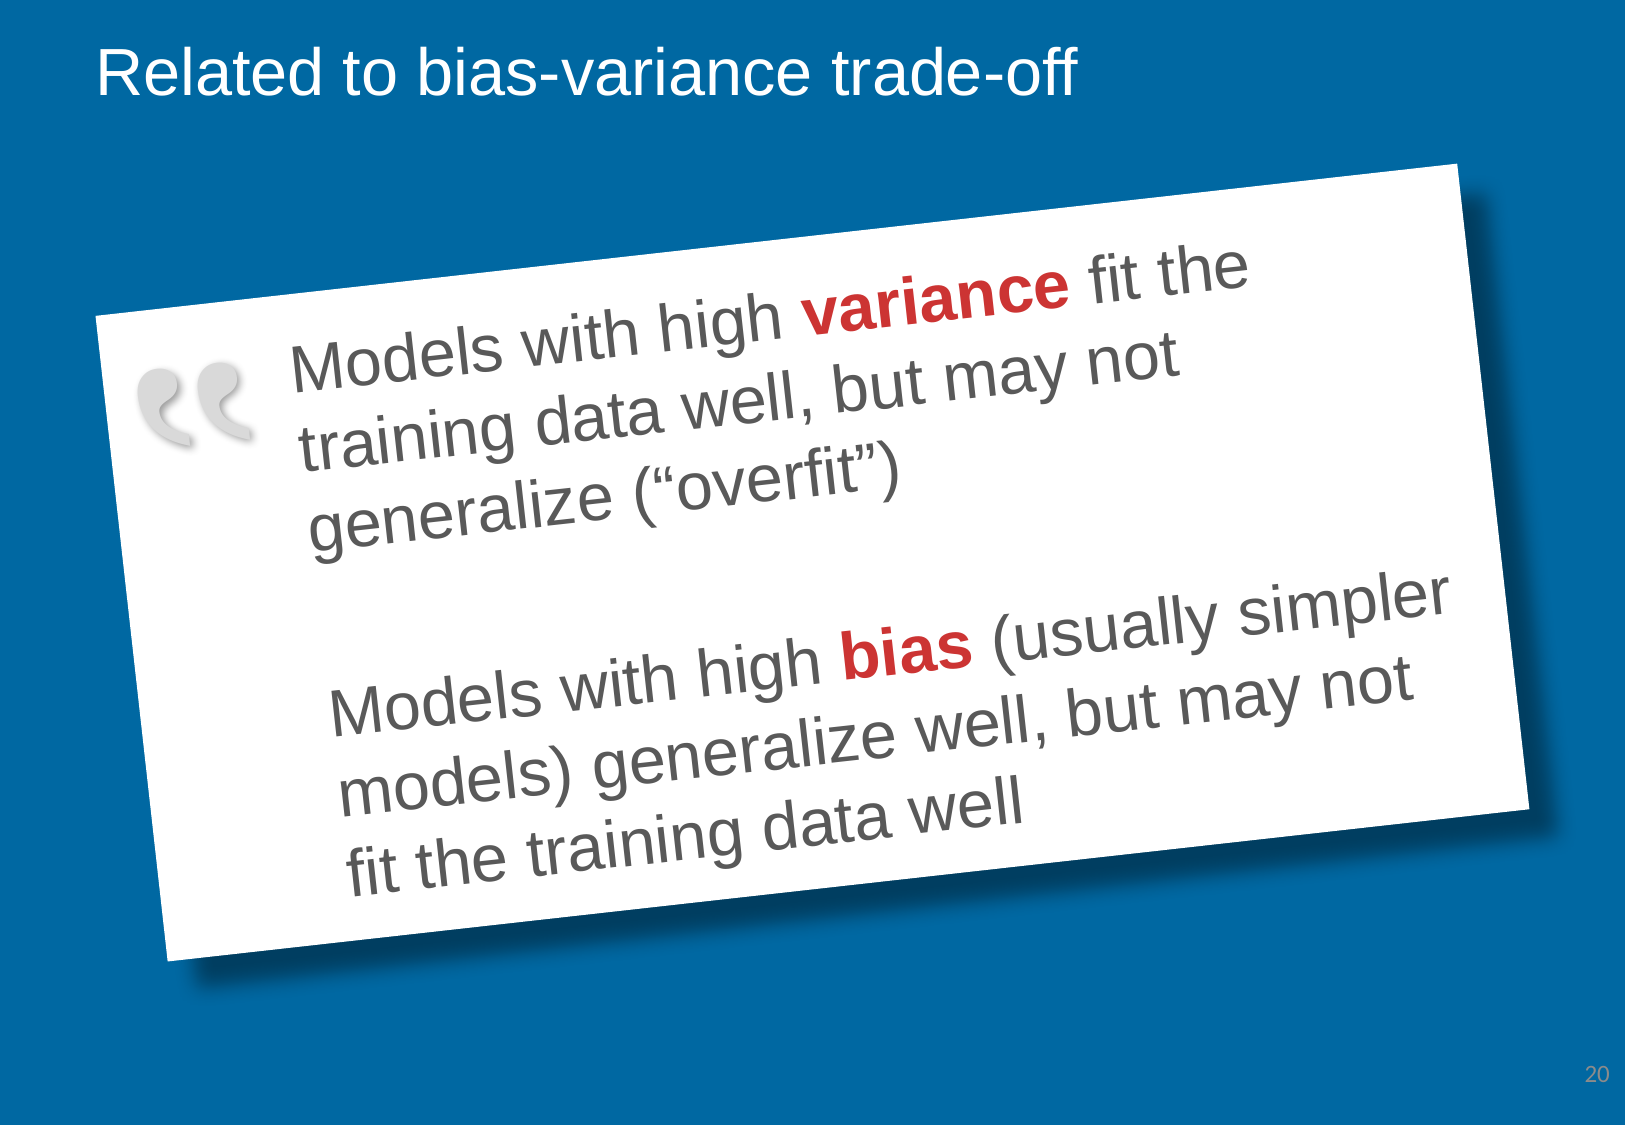

# Related to bias-variance trade-off
Models with high variance fit the training data well, but may not generalize (“overfit”)

Models with high bias (usually simpler models) generalize well, but may not fit the training data well
20